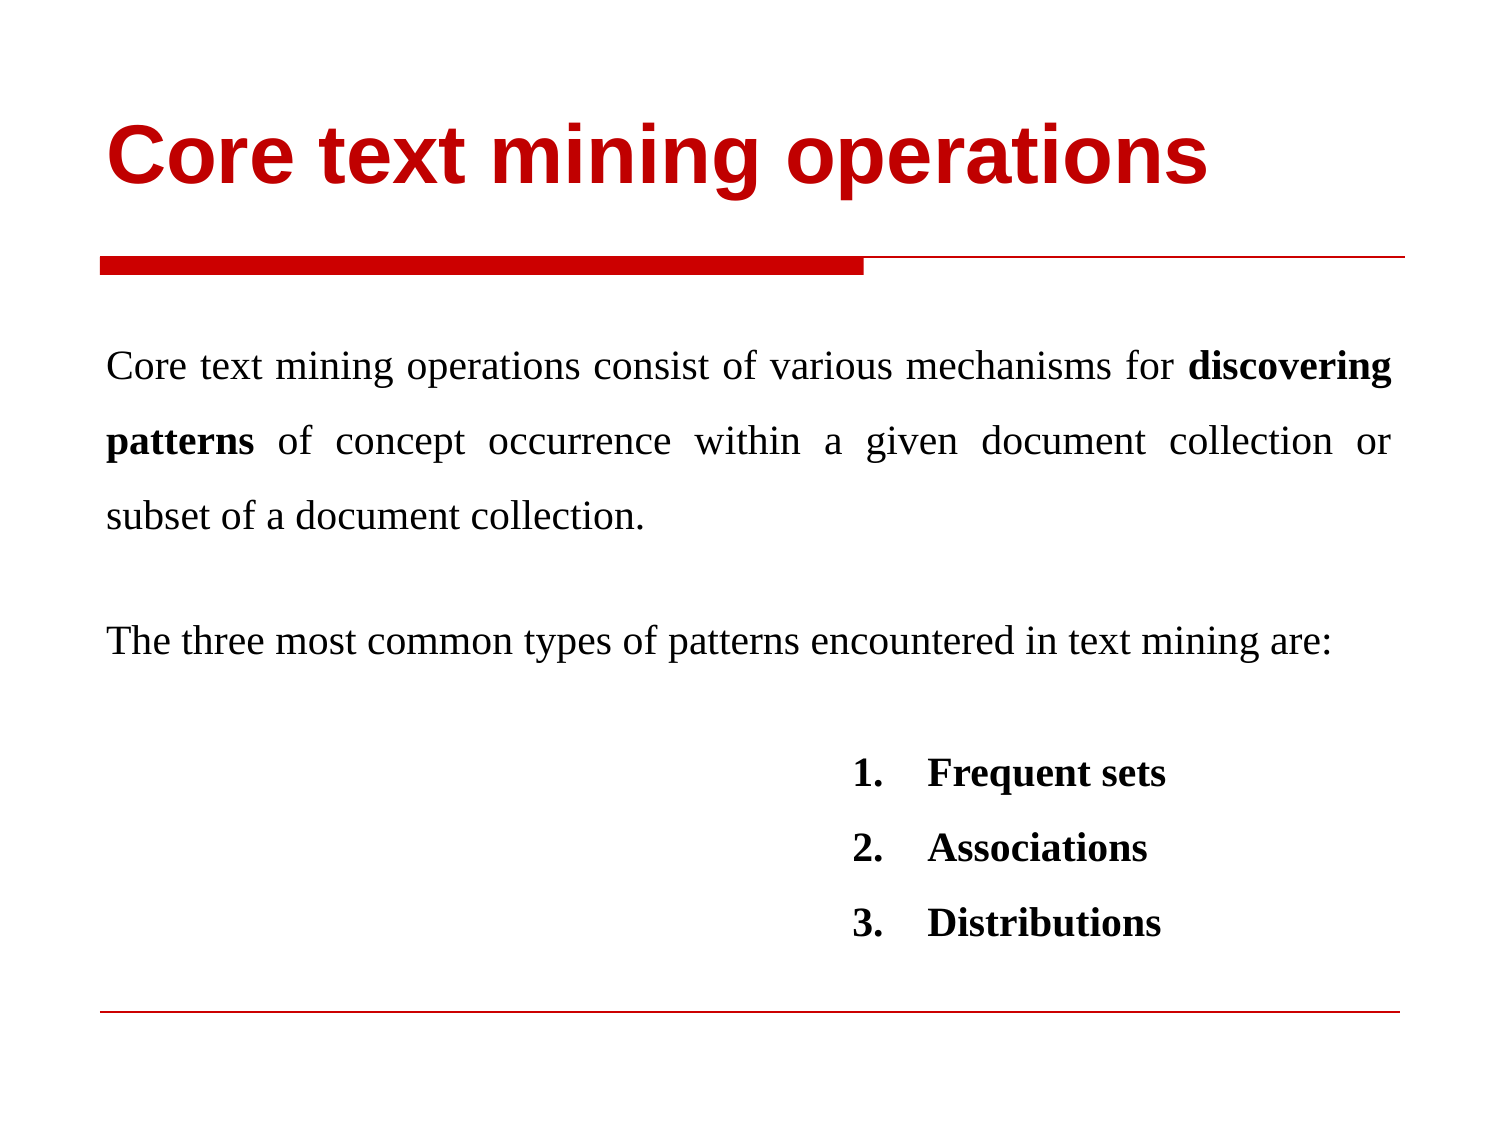

# Core text mining operations
Core text mining operations consist of various mechanisms for discovering patterns of concept occurrence within a given document collection or subset of a document collection.

The three most common types of patterns encountered in text mining are:
Frequent sets
Associations
Distributions